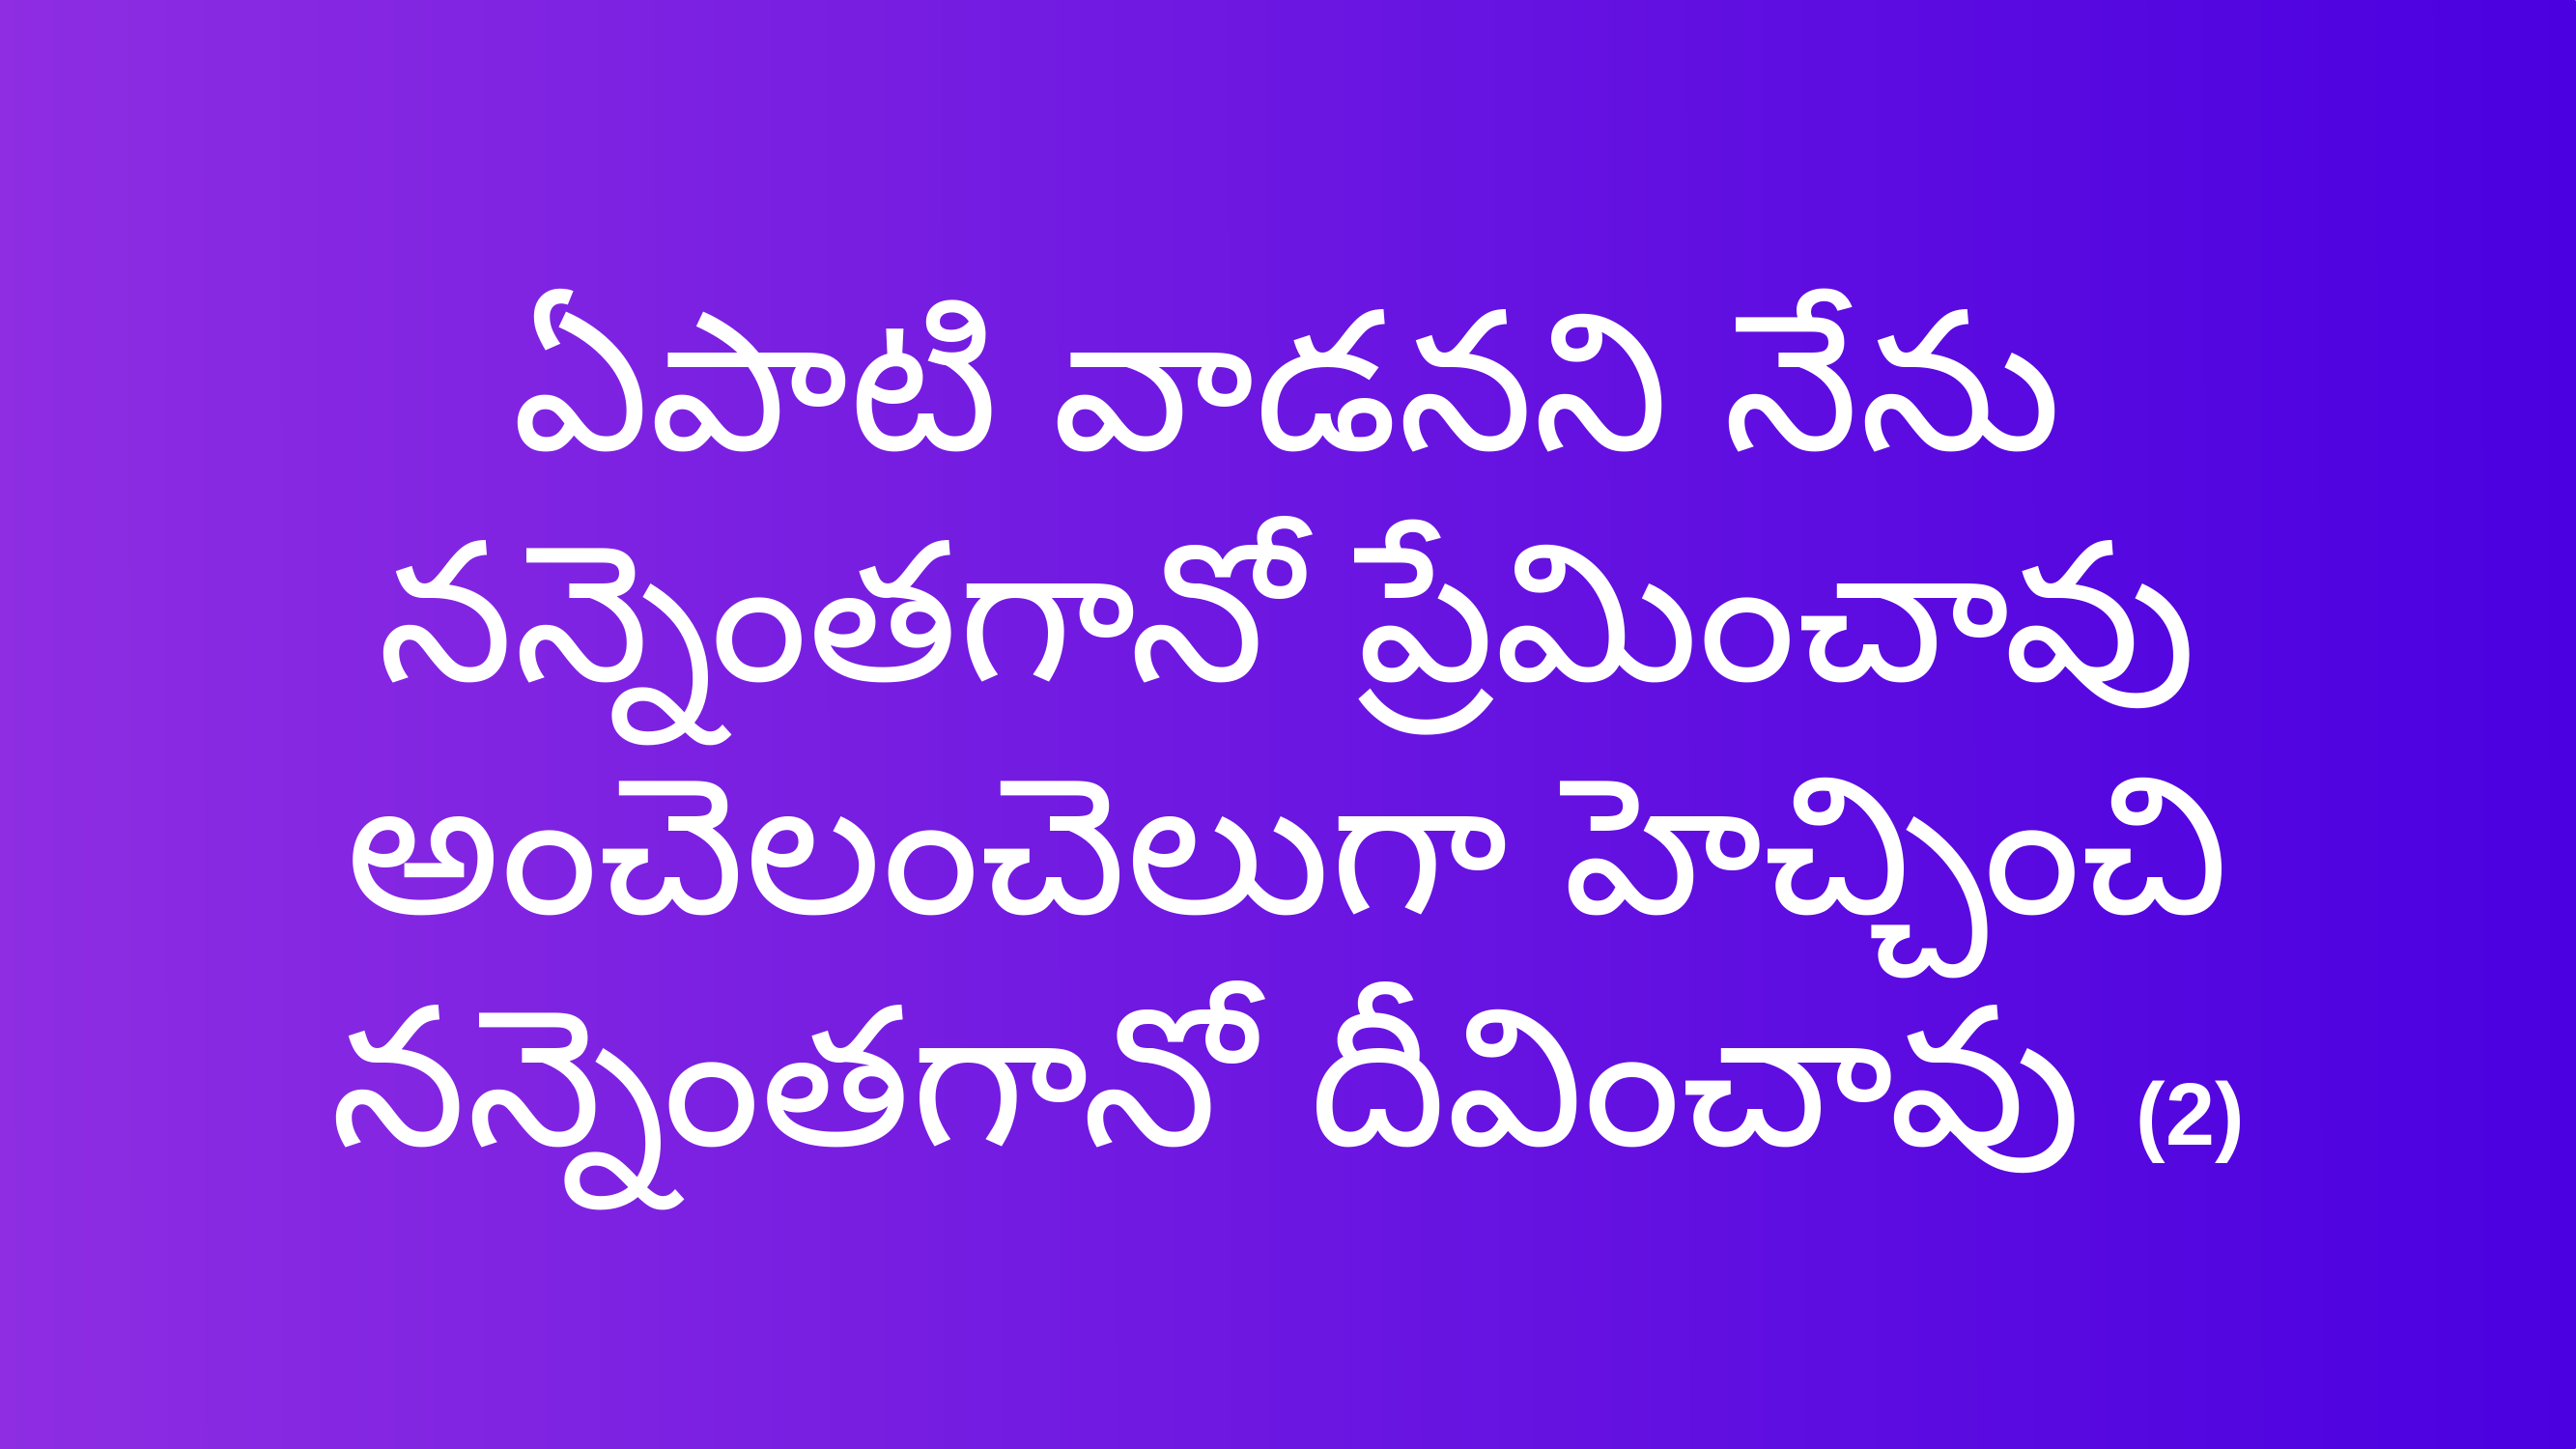

ఏపాటి వాడనని నేను
నన్నెంతగానో ప్రేమించావు
అంచెలంచెలుగా హెచ్చించి
నన్నెంతగానో దీవించావు (2)